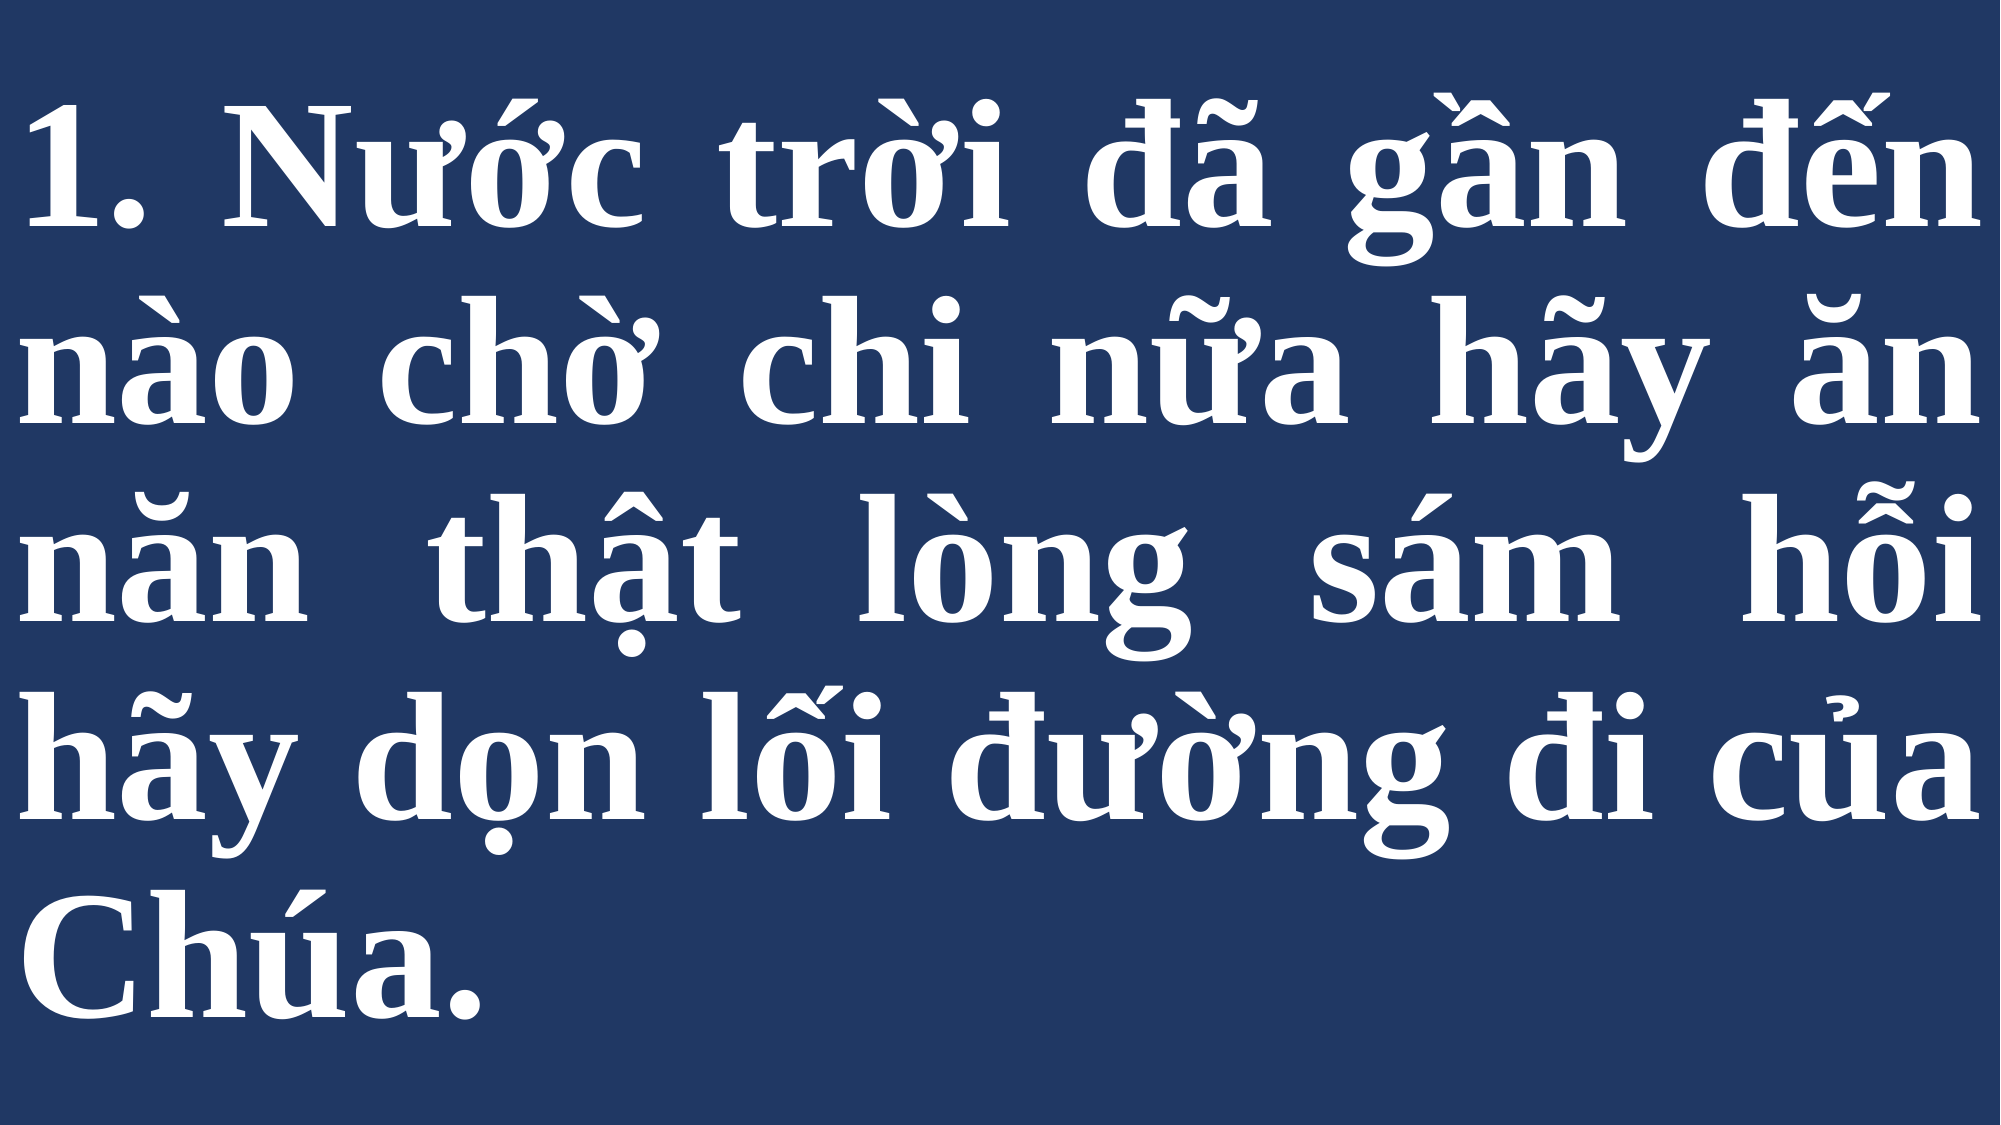

# 1. Nước trời đã gần đến nào chờ chi nữa hãy ăn năn thật lòng sám hỗi hãy dọn lối đường đi của Chúa.